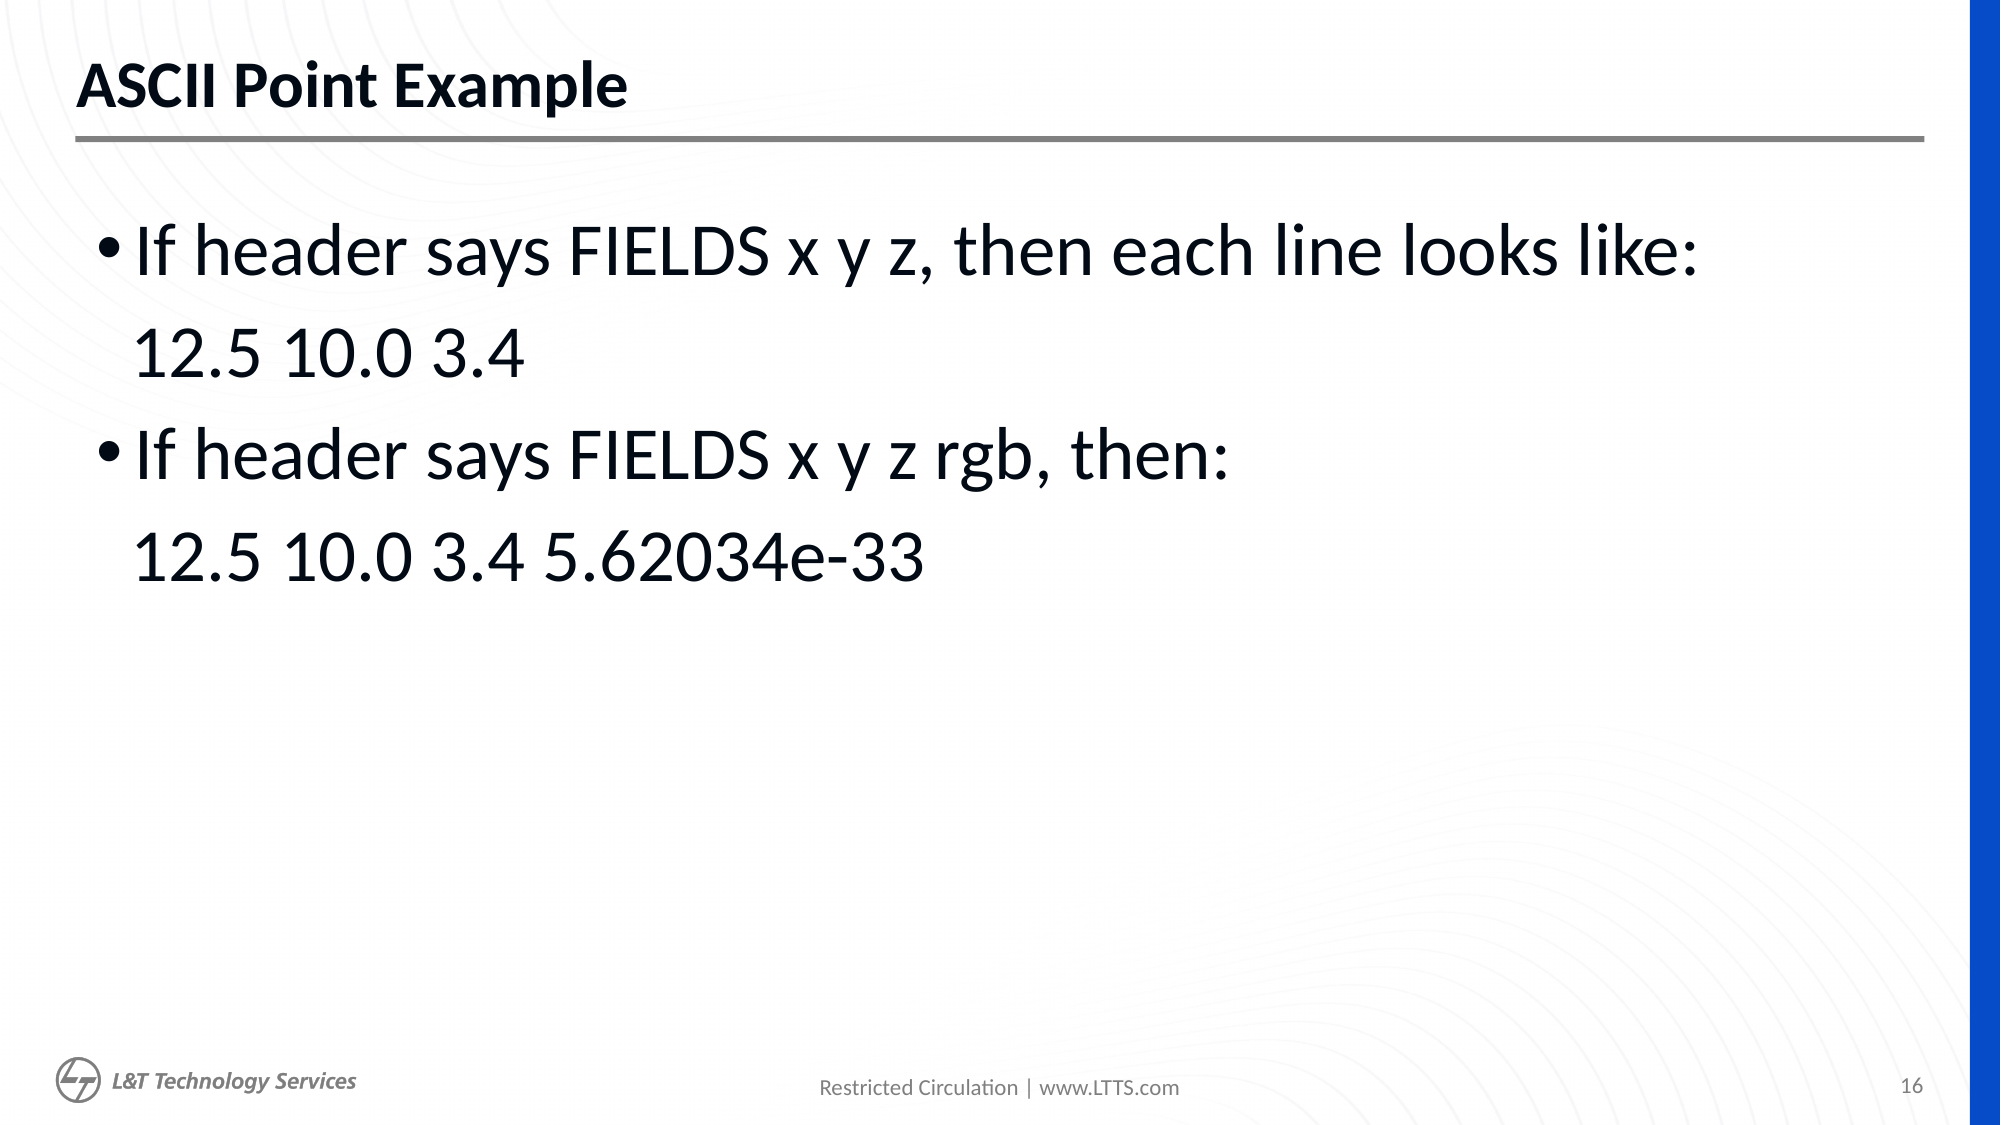

# ASCII Point Example
If header says FIELDS x y z, then each line looks like:
  12.5 10.0 3.4
If header says FIELDS x y z rgb, then:
  12.5 10.0 3.4 5.62034e-33